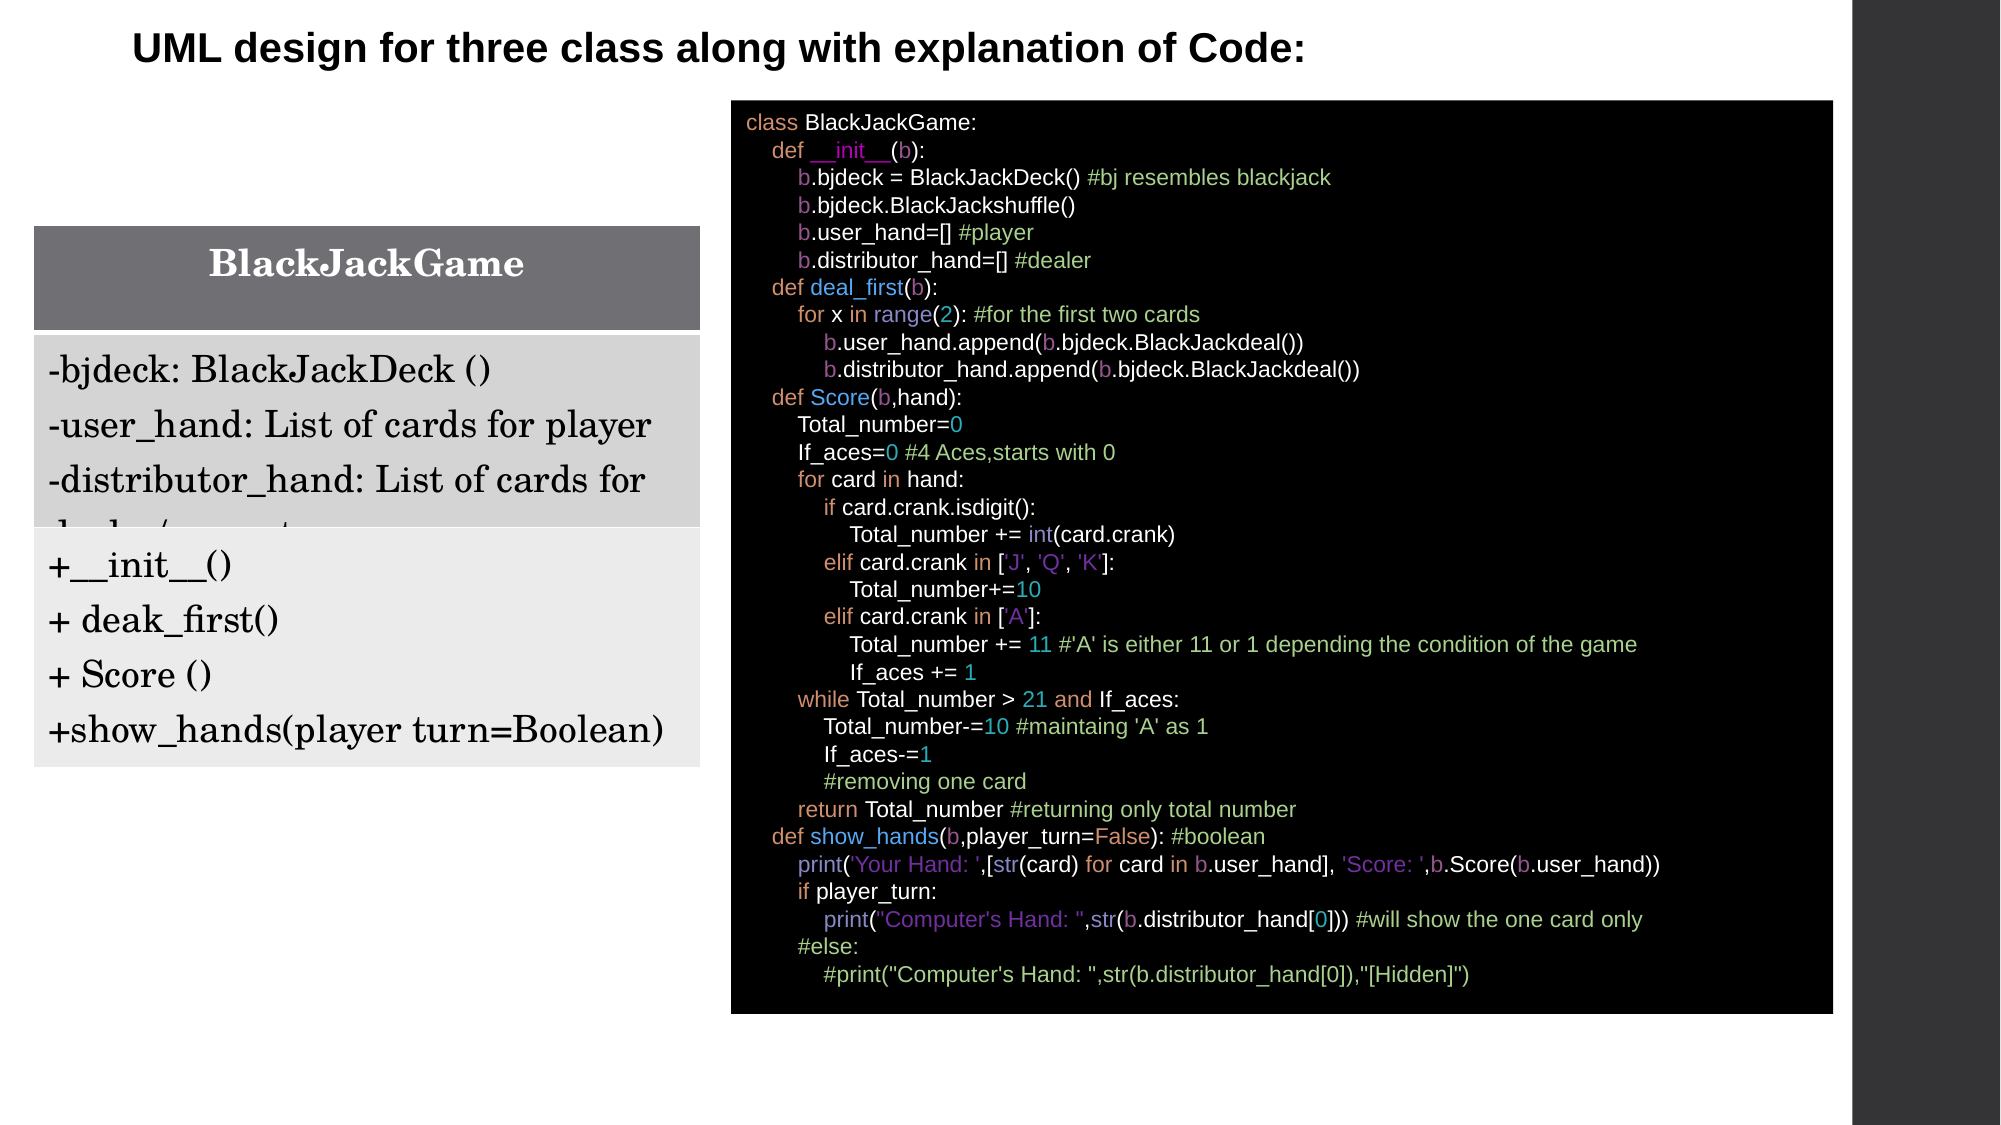

UML design for three class along with explanation of Code:
class BlackJackGame:
    def __init__(b):
        b.bjdeck = BlackJackDeck() #bj resembles blackjack
        b.bjdeck.BlackJackshuffle()
        b.user_hand=[] #player
        b.distributor_hand=[] #dealer
    def deal_first(b):
        for x in range(2): #for the first two cards
            b.user_hand.append(b.bjdeck.BlackJackdeal())
            b.distributor_hand.append(b.bjdeck.BlackJackdeal())
    def Score(b,hand):
        Total_number=0
        If_aces=0 #4 Aces,starts with 0
        for card in hand:
            if card.crank.isdigit():
                Total_number += int(card.crank)
            elif card.crank in ['J', 'Q', 'K']:
                Total_number+=10
            elif card.crank in ['A']:
                Total_number += 11 #'A' is either 11 or 1 depending the condition of the game
                If_aces += 1
        while Total_number > 21 and If_aces:
            Total_number-=10 #maintaing 'A' as 1
            If_aces-=1
            #removing one card
        return Total_number #returning only total number
    def show_hands(b,player_turn=False): #boolean
        print('Your Hand: ',[str(card) for card in b.user_hand], 'Score: ',b.Score(b.user_hand))
        if player_turn:
            print("Computer's Hand: ",str(b.distributor_hand[0])) #will show the one card only
        #else:
            #print("Computer's Hand: ",str(b.distributor_hand[0]),"[Hidden]")
| BlackJackGame |
| --- |
| -bjdeck: BlackJackDeck () -user\_hand: List of cards for player -distributor\_hand: List of cards for dealer/computer. |
| +\_\_init\_\_() + deak\_first() + Score () +show\_hands(player turn=Boolean) |